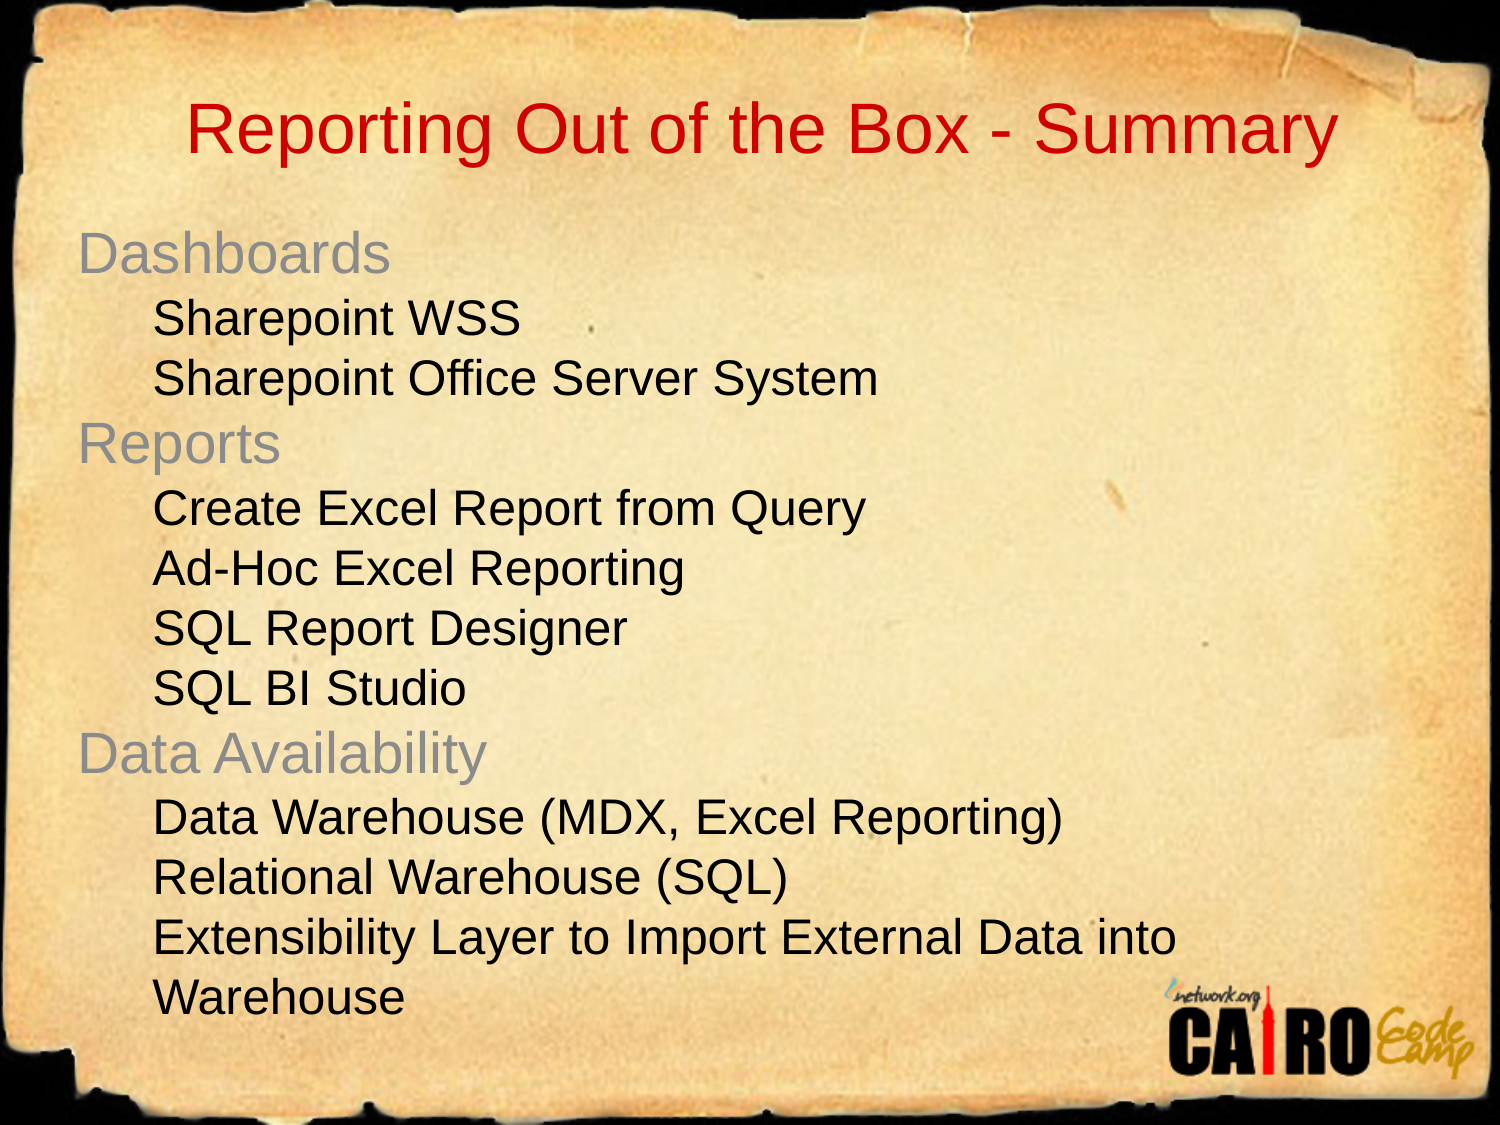

# Reporting Out of the Box - Summary
Dashboards
Sharepoint WSS
Sharepoint Office Server System
Reports
Create Excel Report from Query
Ad-Hoc Excel Reporting
SQL Report Designer
SQL BI Studio
Data Availability
Data Warehouse (MDX, Excel Reporting)
Relational Warehouse (SQL)
Extensibility Layer to Import External Data into Warehouse